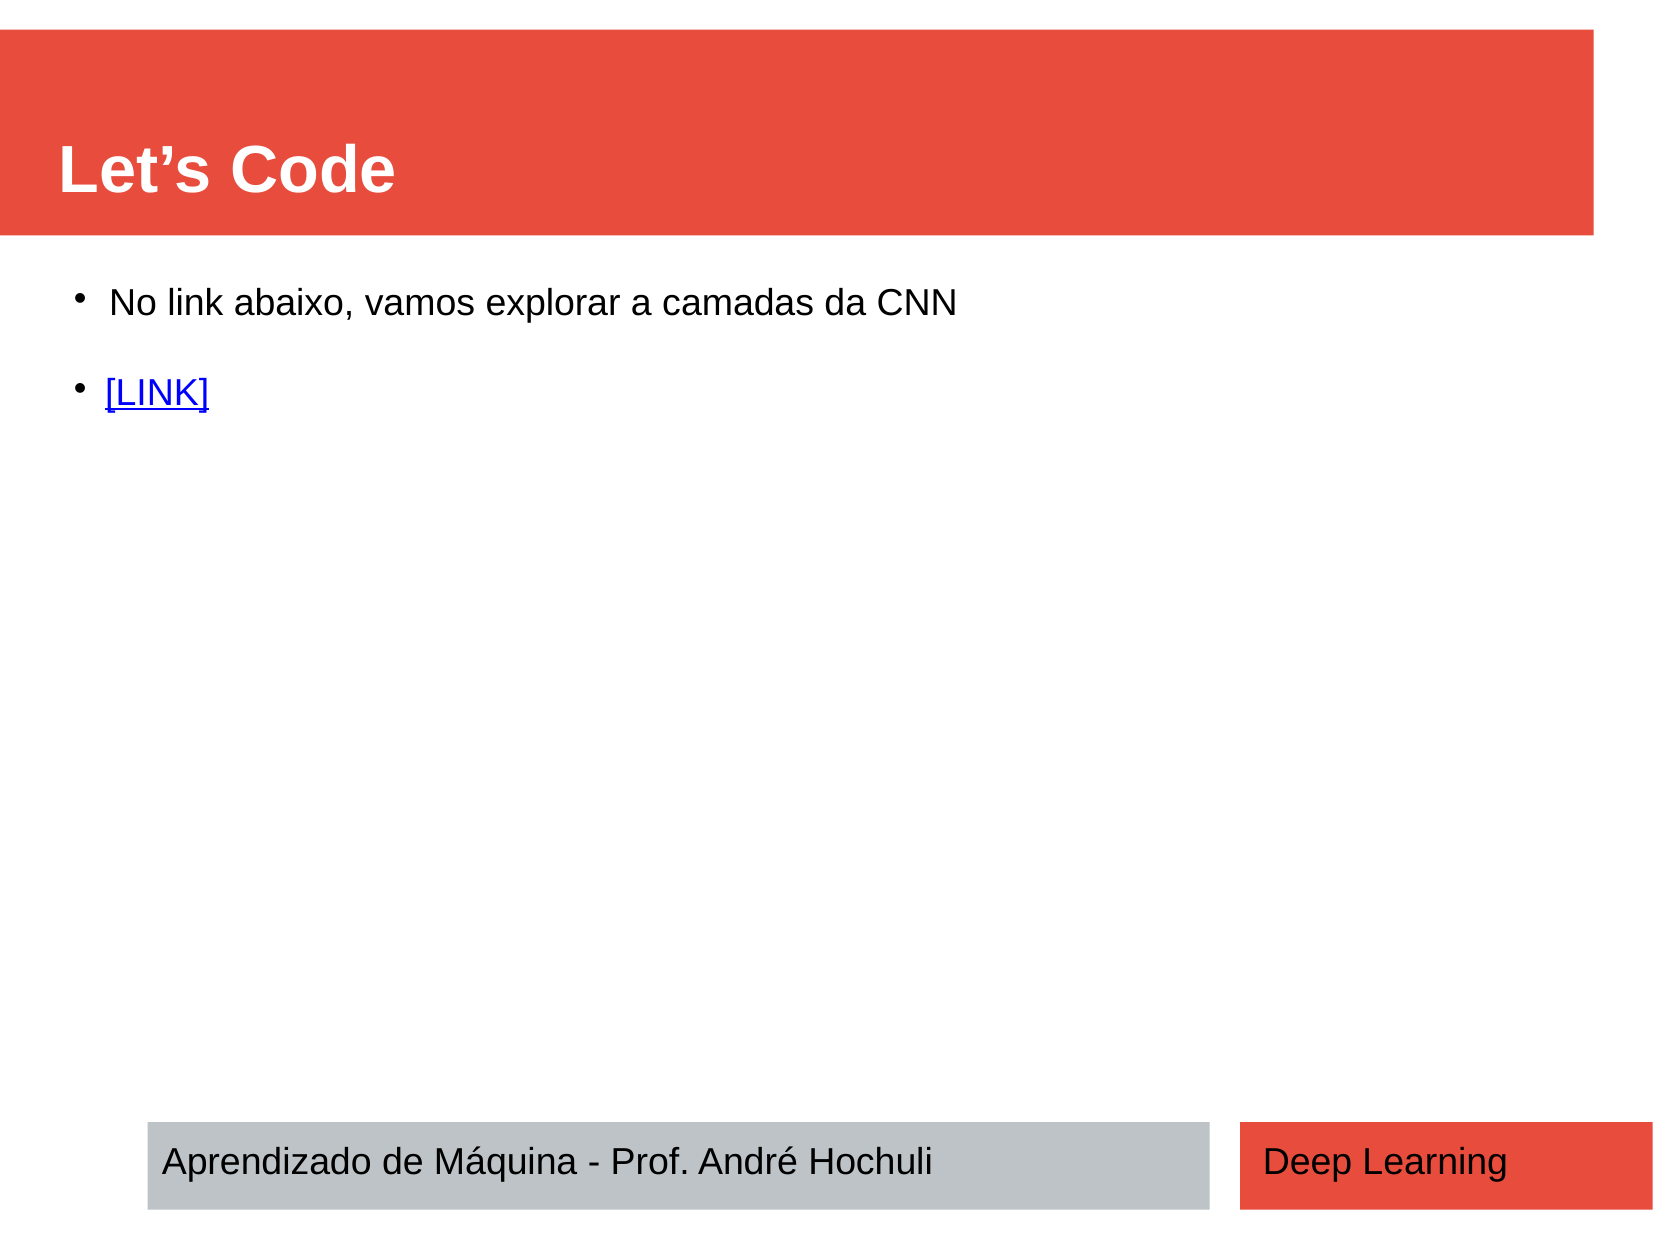

Let’s Code
No link abaixo, vamos explorar a camadas da CNN

[LINK]

Aprendizado de Máquina - Prof. André Hochuli
Deep Learning